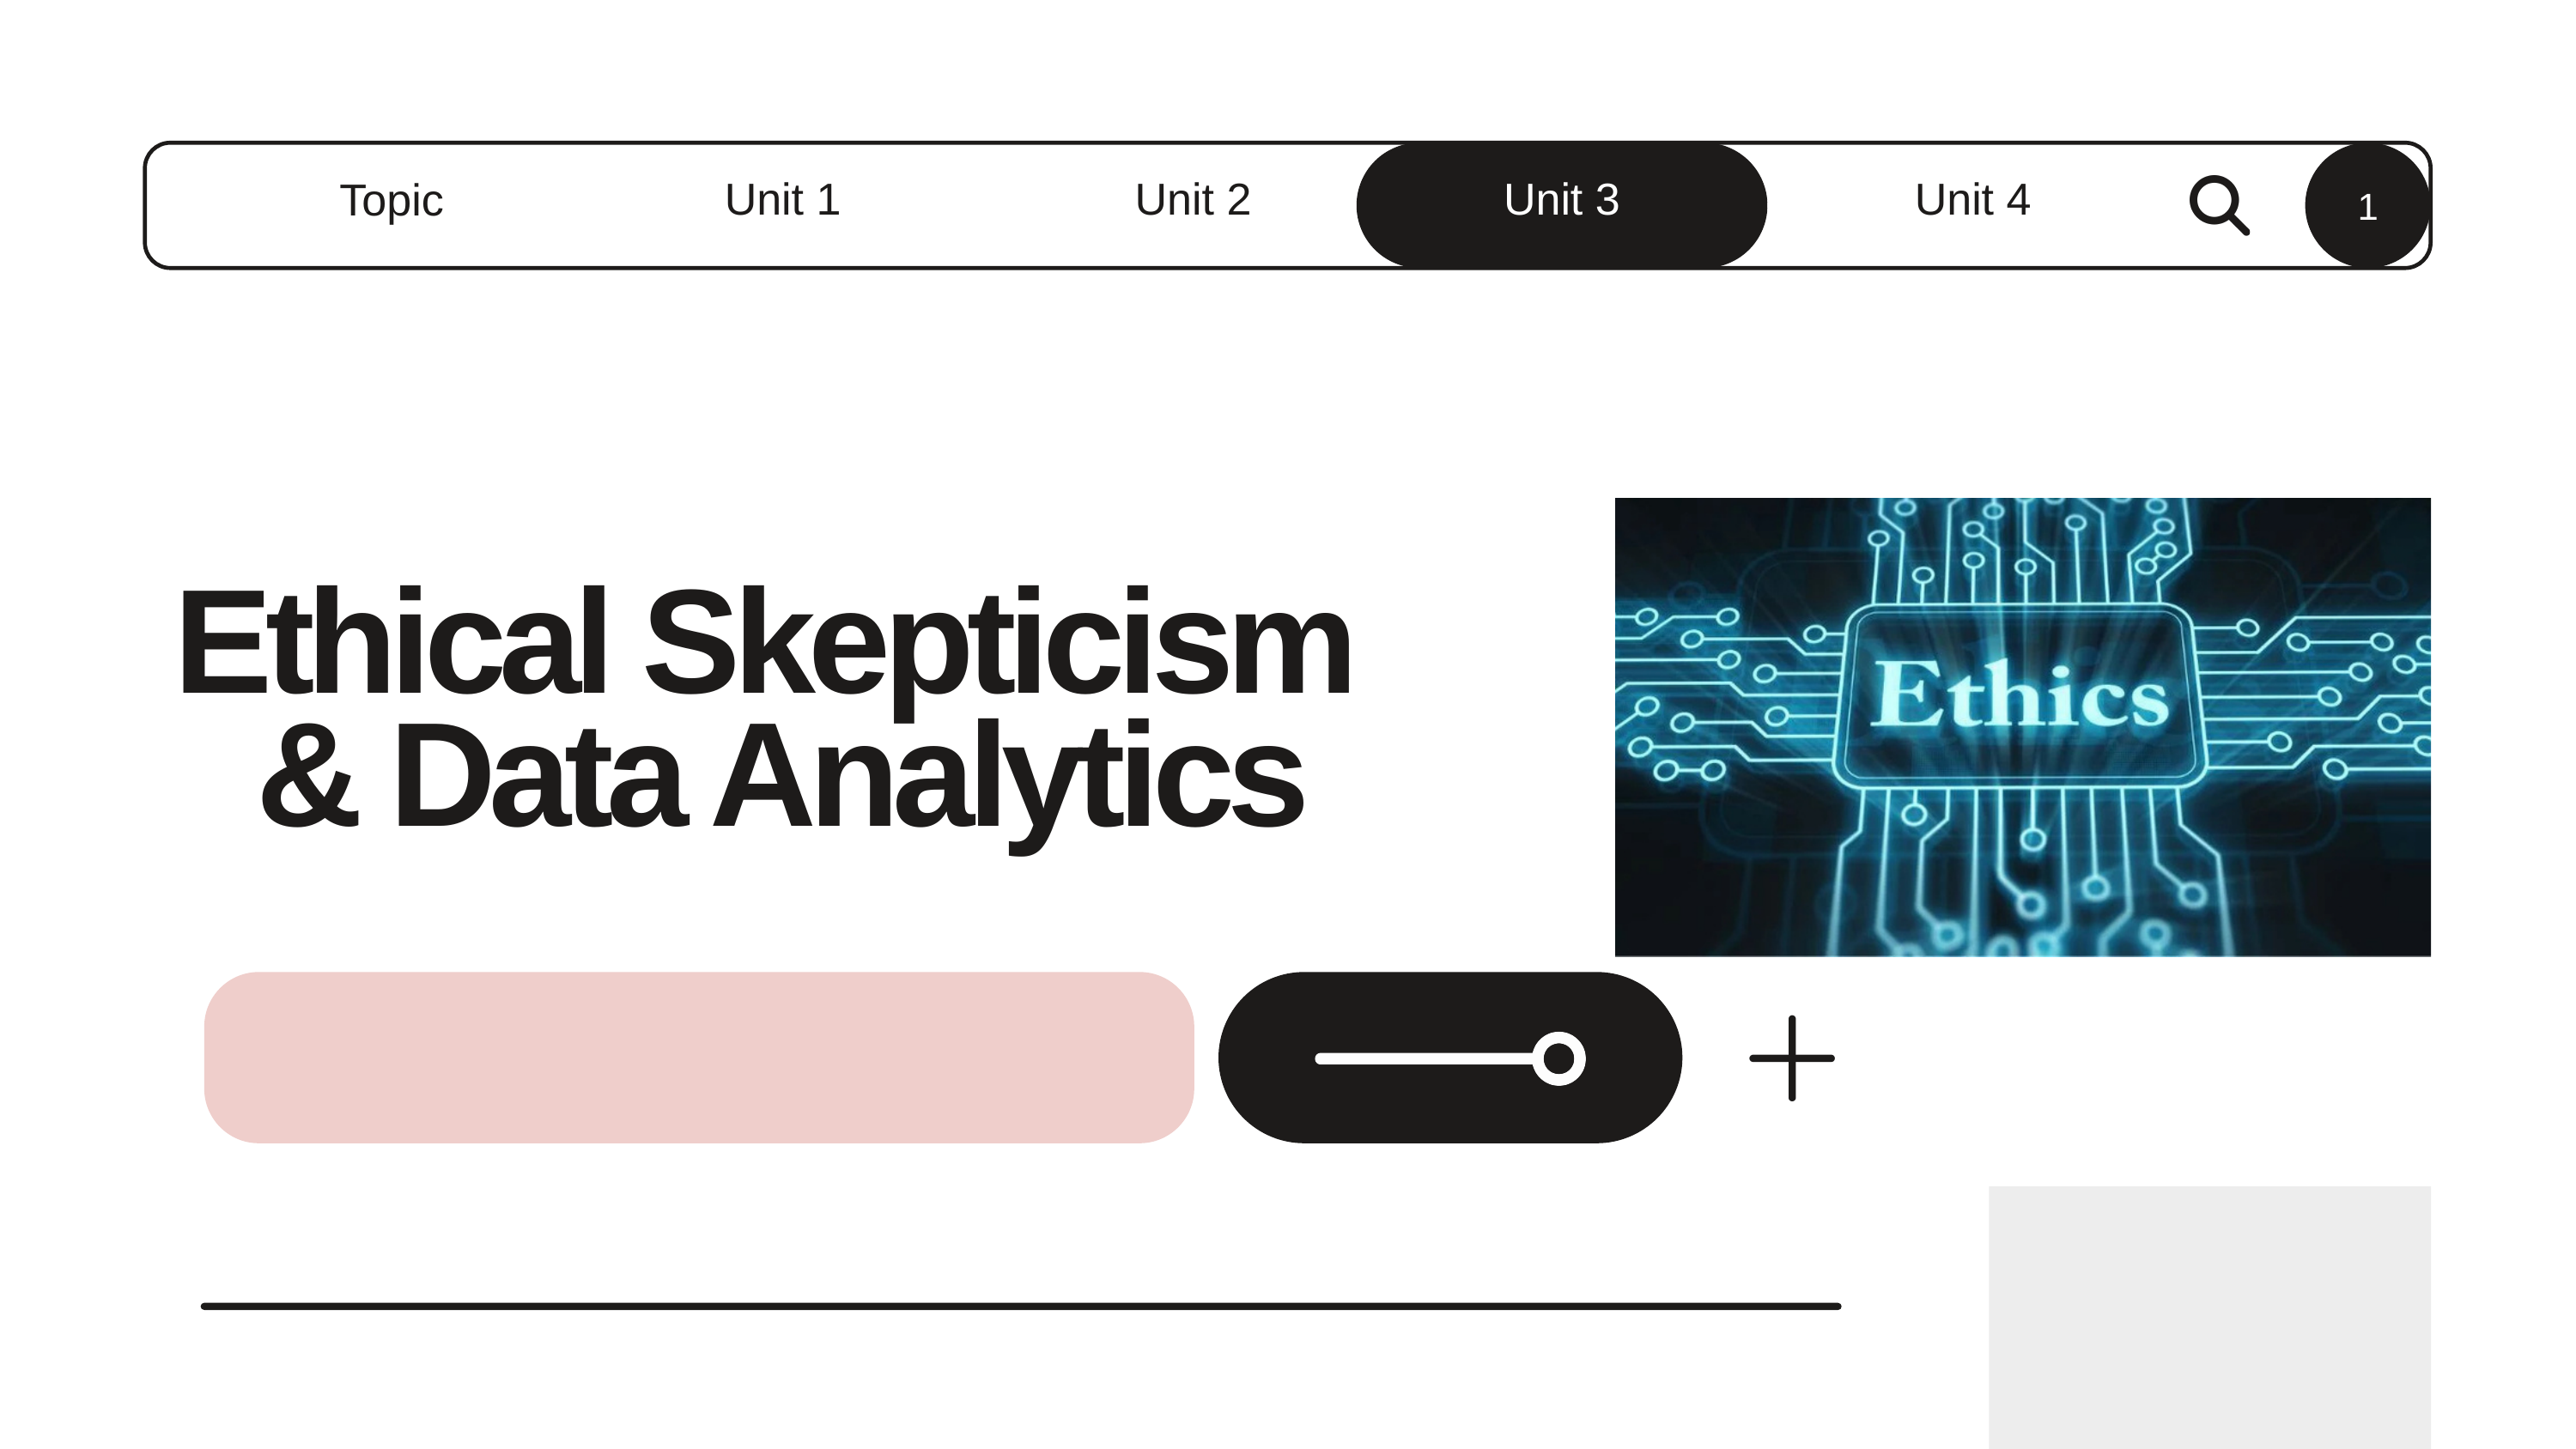

Unit 3

1

Unit 1

Unit 2

Unit 4

Topic

Ethical Skepticism
& Data Analytics